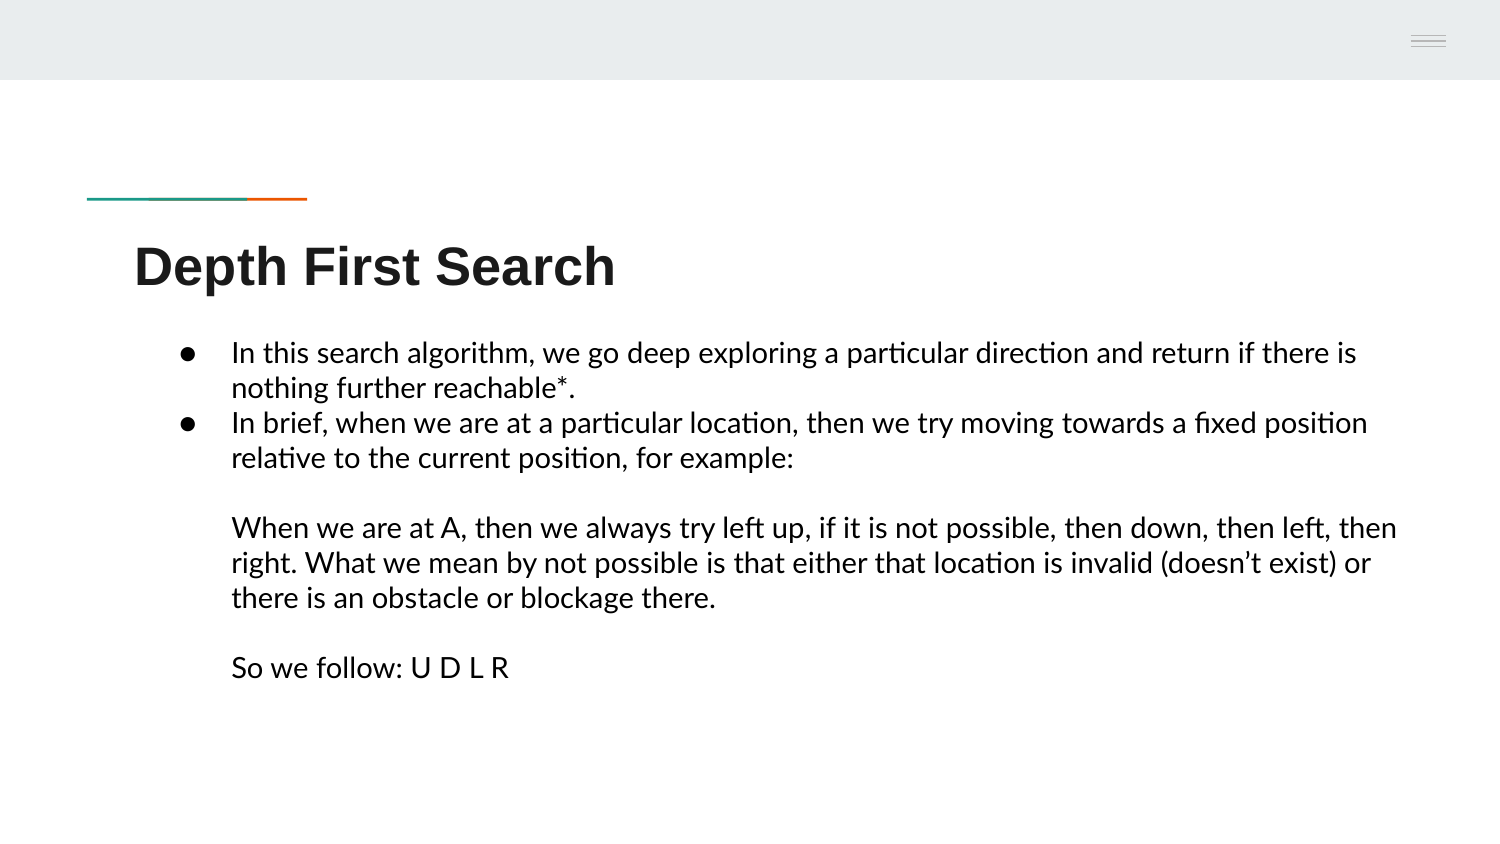

# Depth First Search
In this search algorithm, we go deep exploring a particular direction and return if there is nothing further reachable*.
In brief, when we are at a particular location, then we try moving towards a fixed position relative to the current position, for example:

When we are at A, then we always try left up, if it is not possible, then down, then left, then right. What we mean by not possible is that either that location is invalid (doesn’t exist) or there is an obstacle or blockage there.

So we follow: U D L R